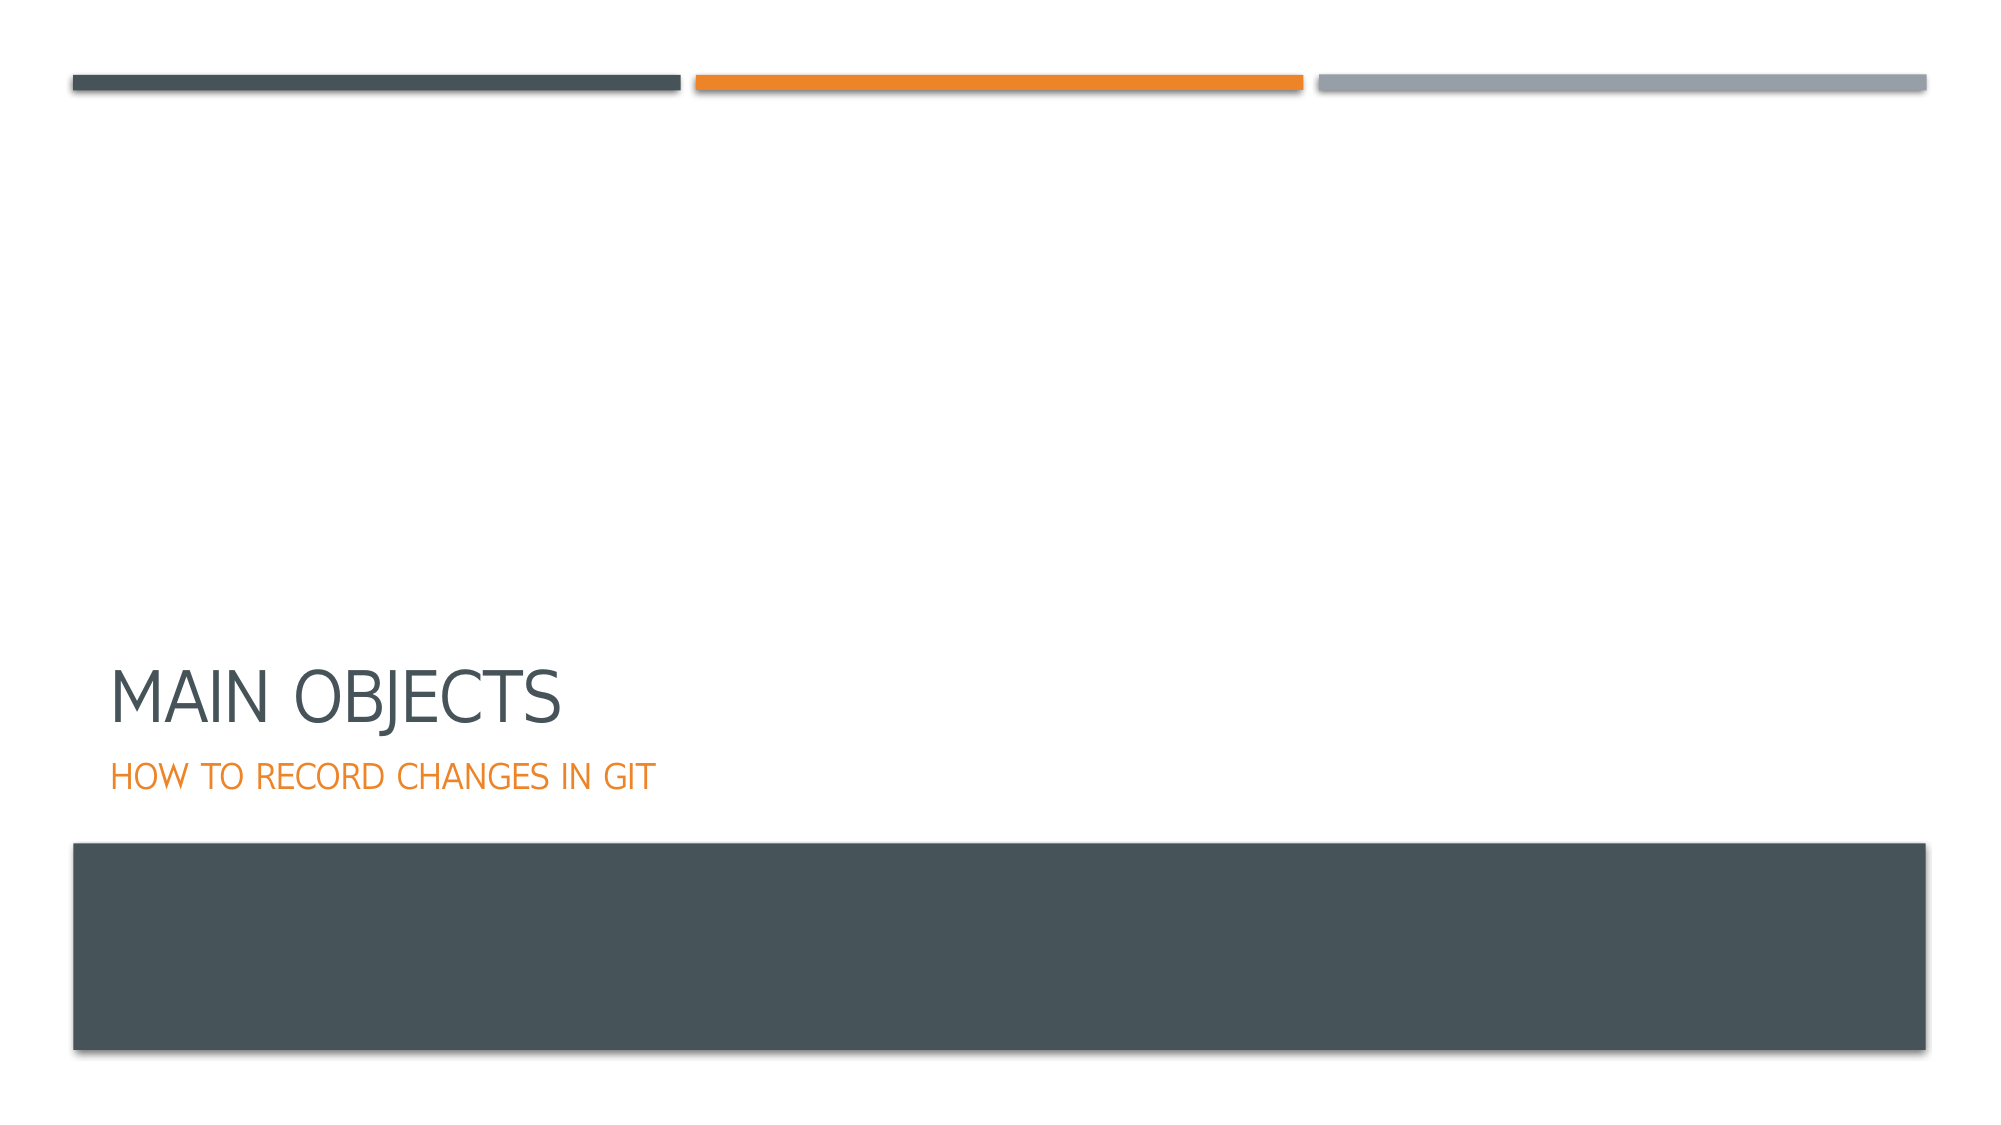

# Main Objects
How to Record Changes in Git